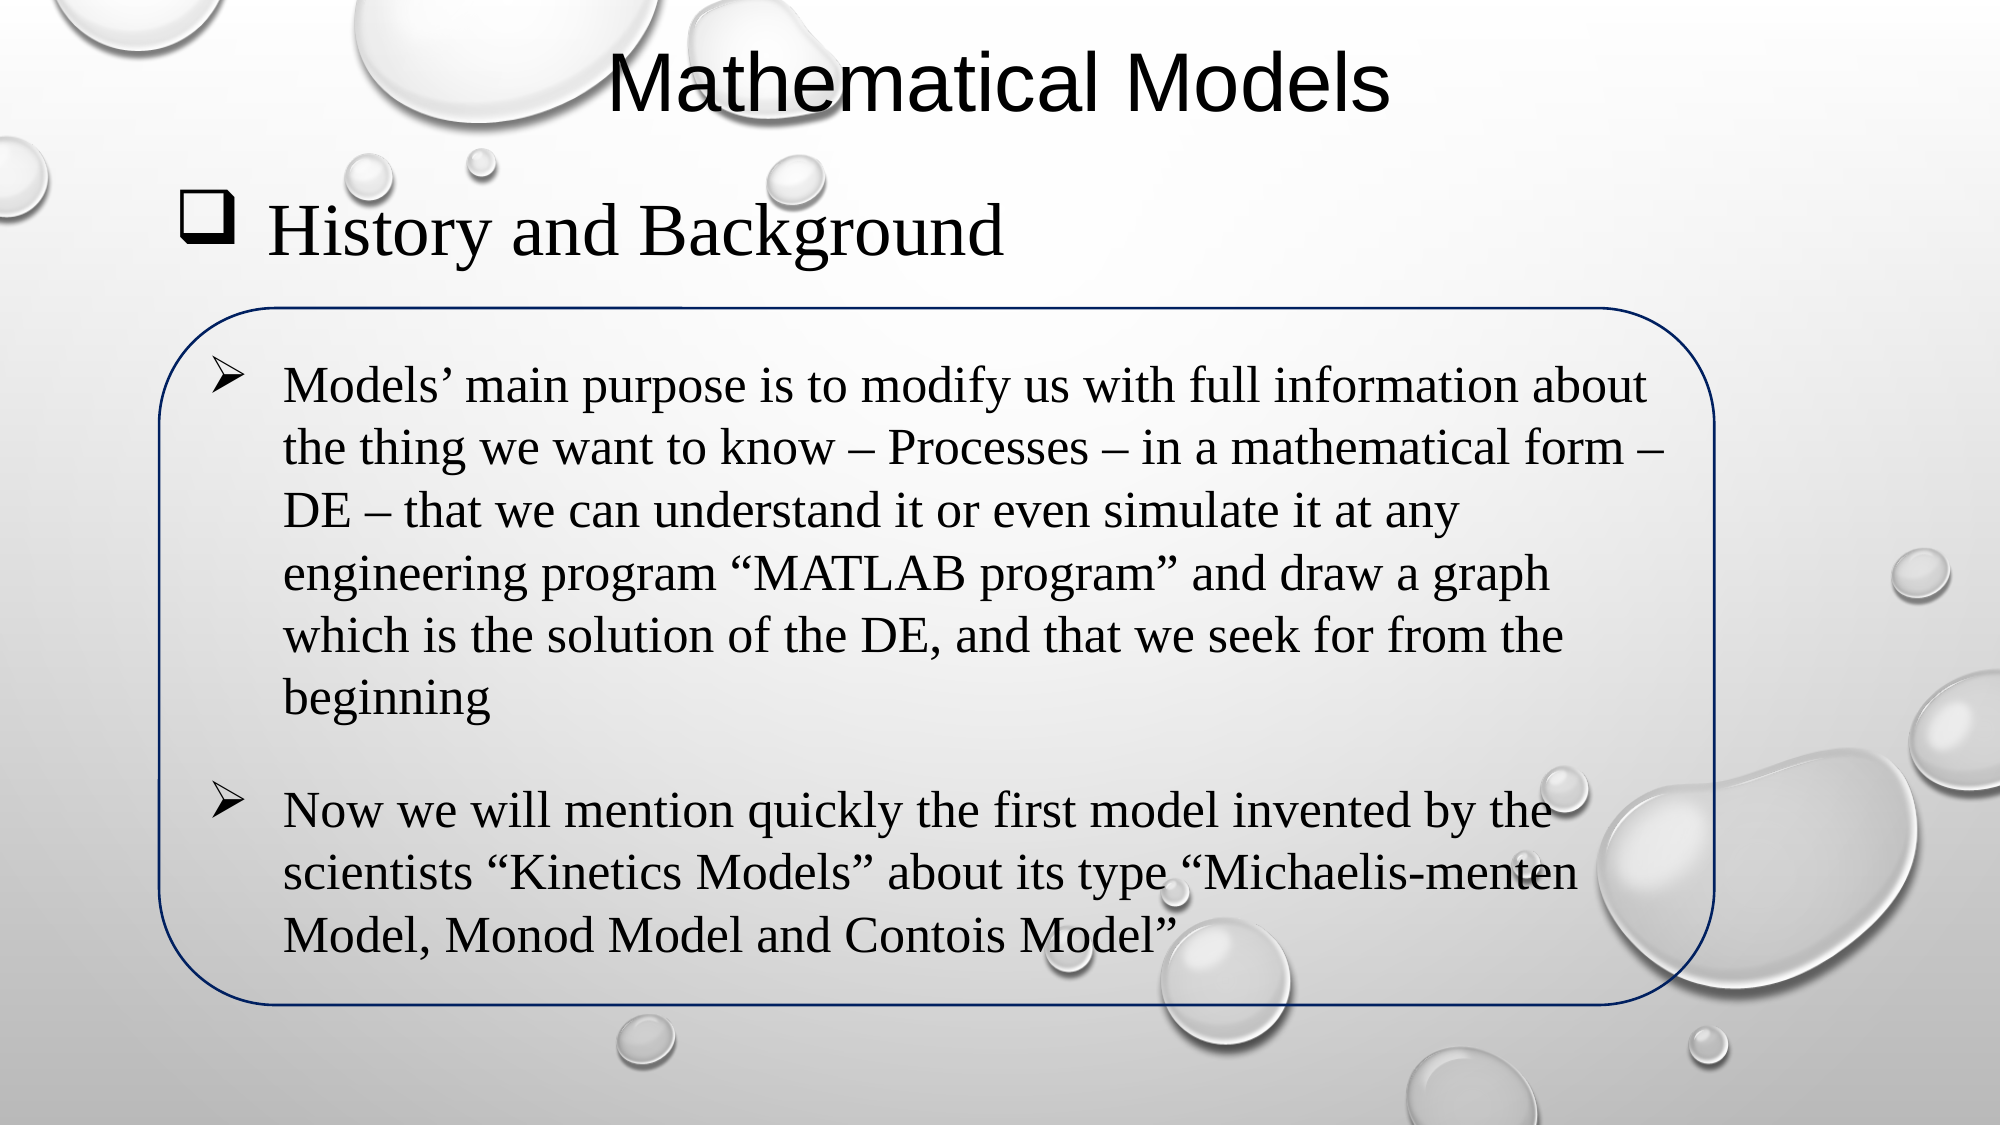

Mathematical Models
# History and Background
Models’ main purpose is to modify us with full information about the thing we want to know – Processes – in a mathematical form – DE – that we can understand it or even simulate it at any engineering program “MATLAB program” and draw a graph which is the solution of the DE, and that we seek for from the beginning

Now we will mention quickly the first model invented by the scientists “Kinetics Models” about its type “Michaelis-menten Model, Monod Model and Contois Model”